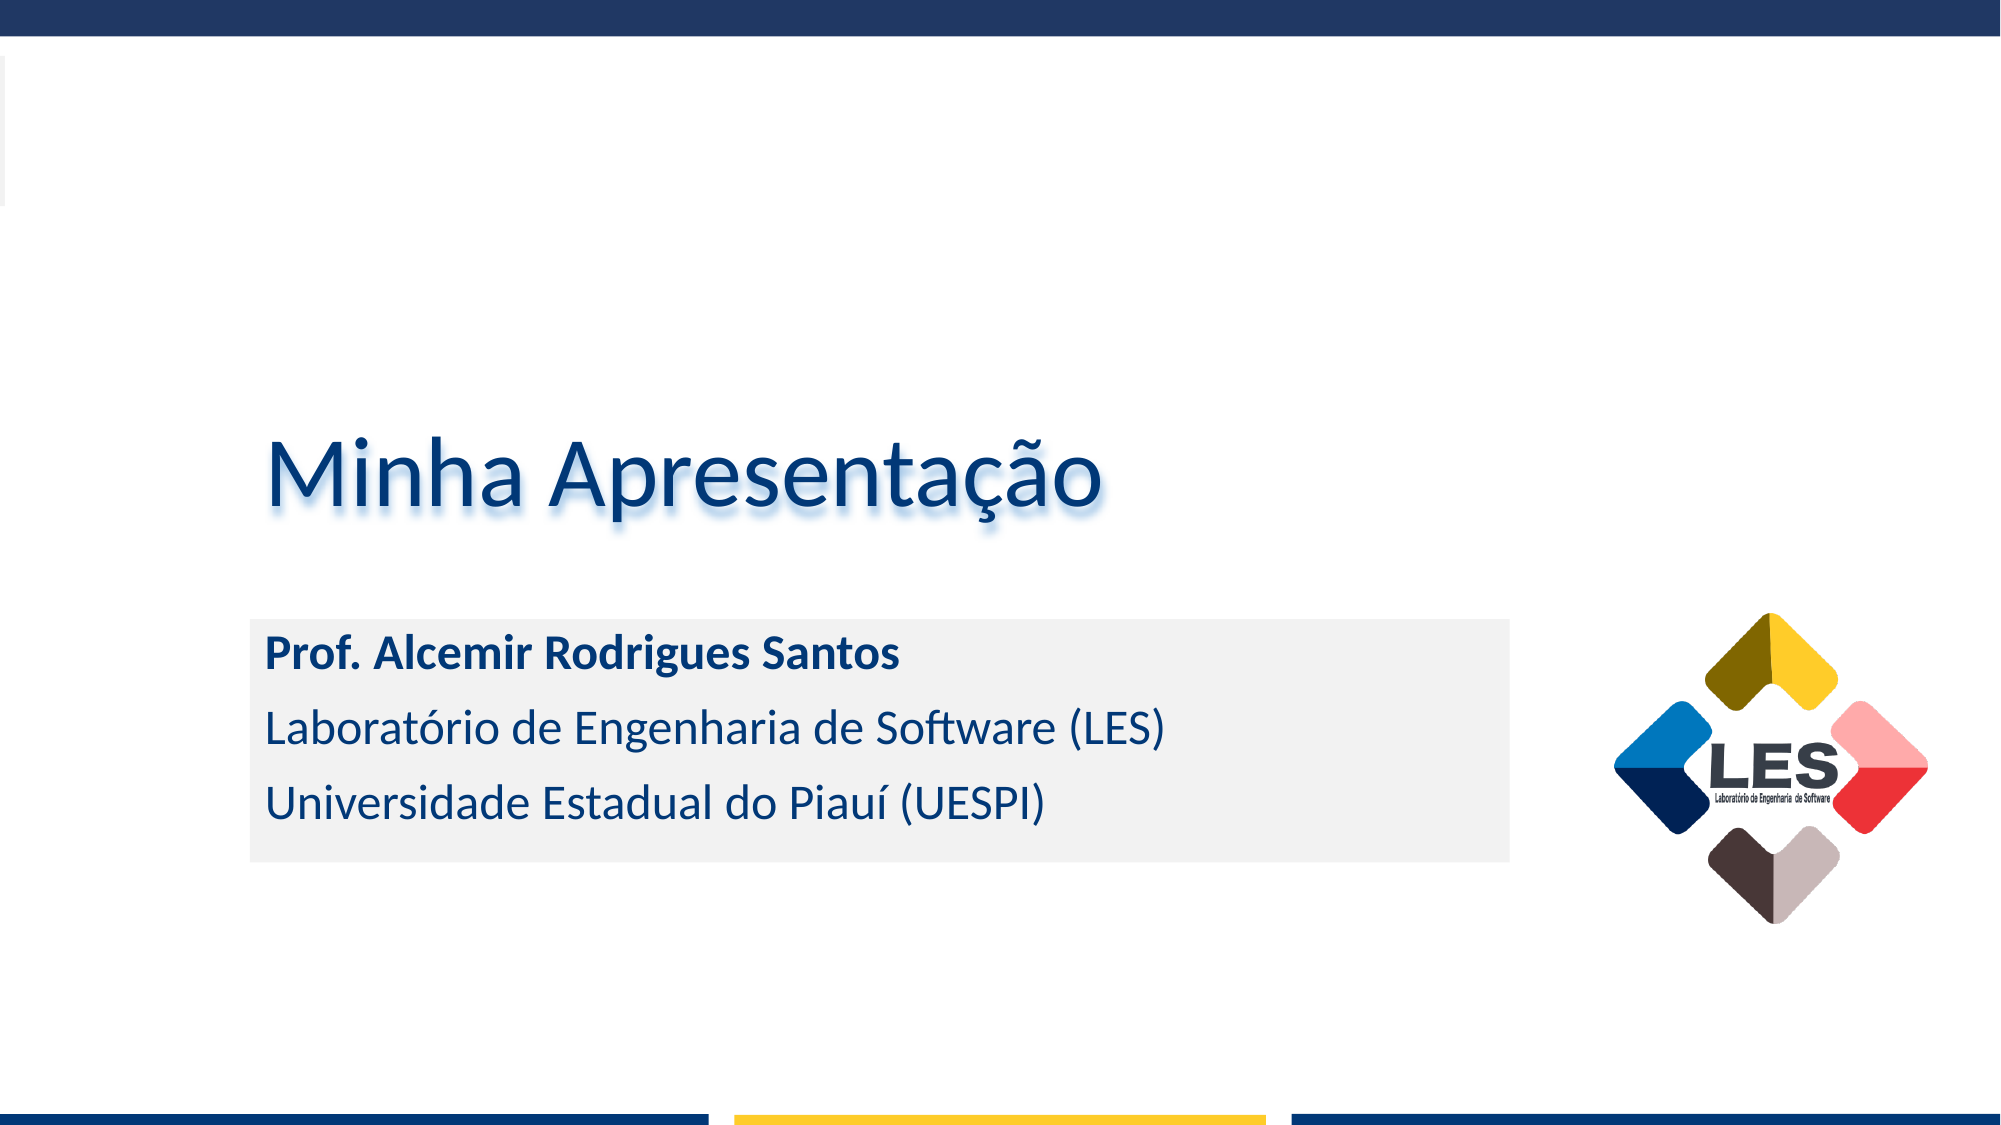

# Minha Apresentação
Prof. Alcemir Rodrigues Santos
Laboratório de Engenharia de Software (LES)
Universidade Estadual do Piauí (UESPI)